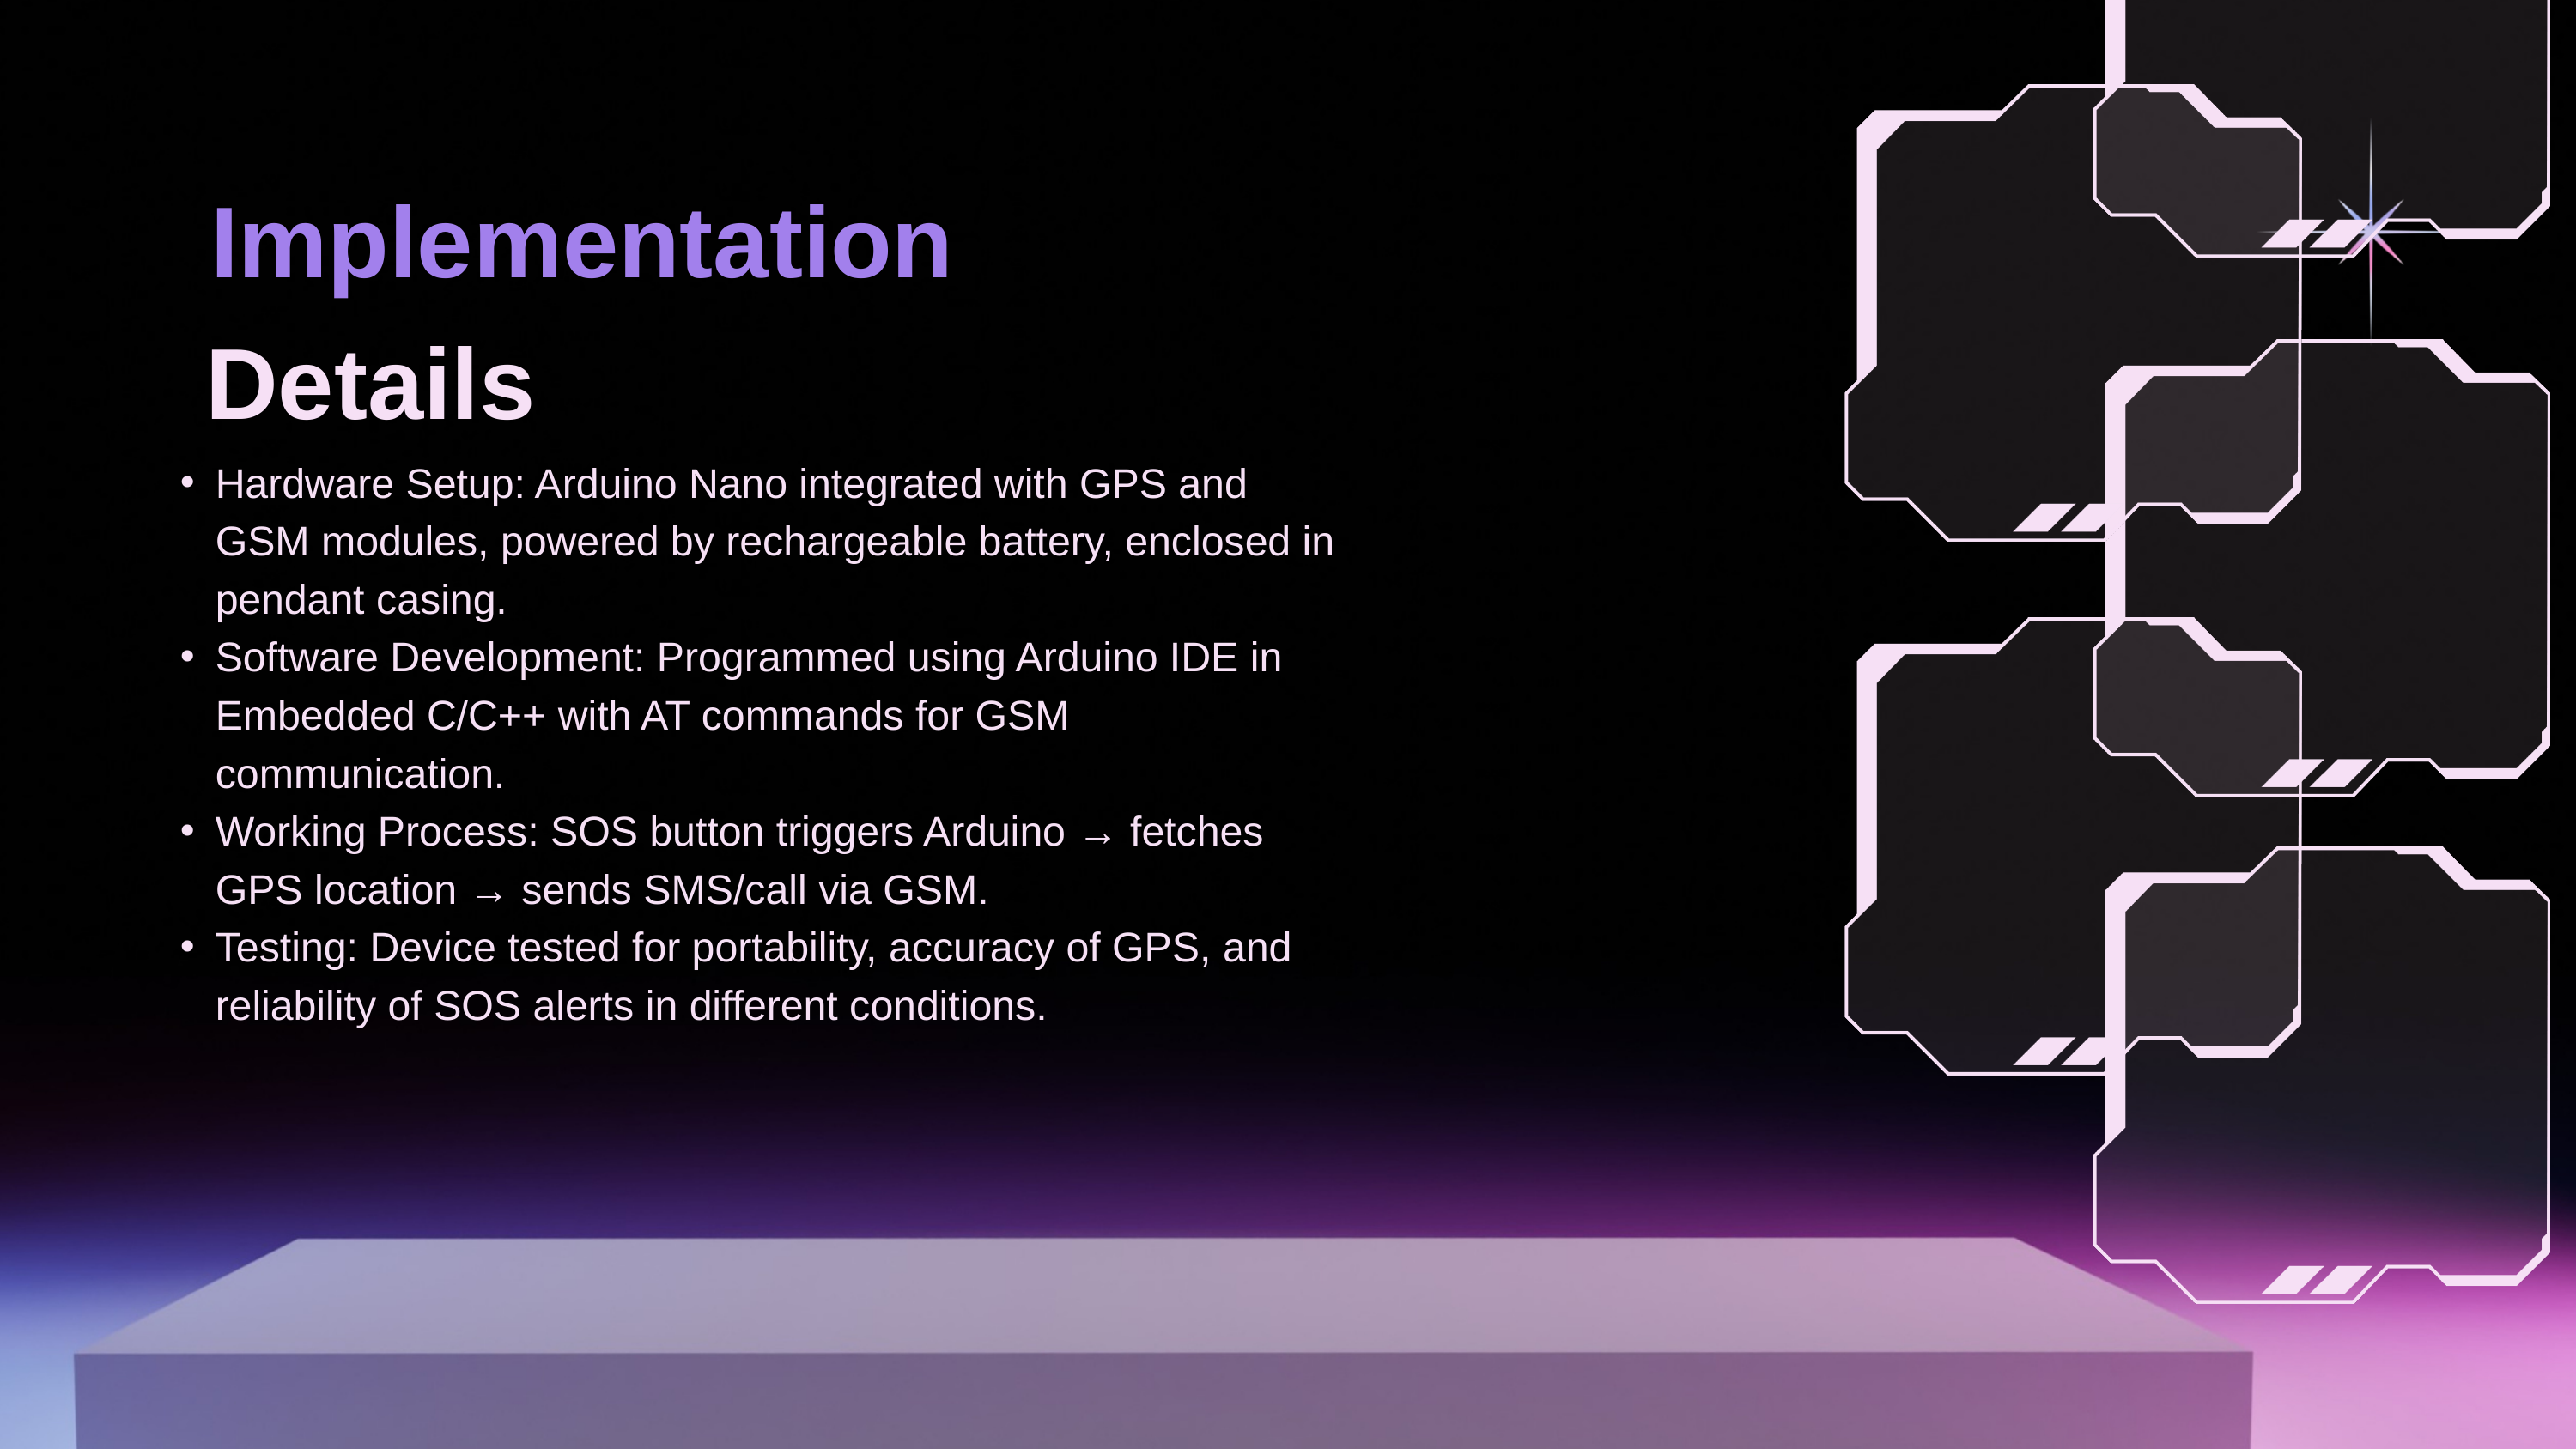

Implementation
Details

Hardware Setup: Arduino Nano integrated with GPS and GSM modules, powered by rechargeable battery, enclosed in pendant casing.
Software Development: Programmed using Arduino IDE in Embedded C/C++ with AT commands for GSM communication.
Working Process: SOS button triggers Arduino → fetches GPS location → sends SMS/call via GSM.
Testing: Device tested for portability, accuracy of GPS, and reliability of SOS alerts in different conditions.